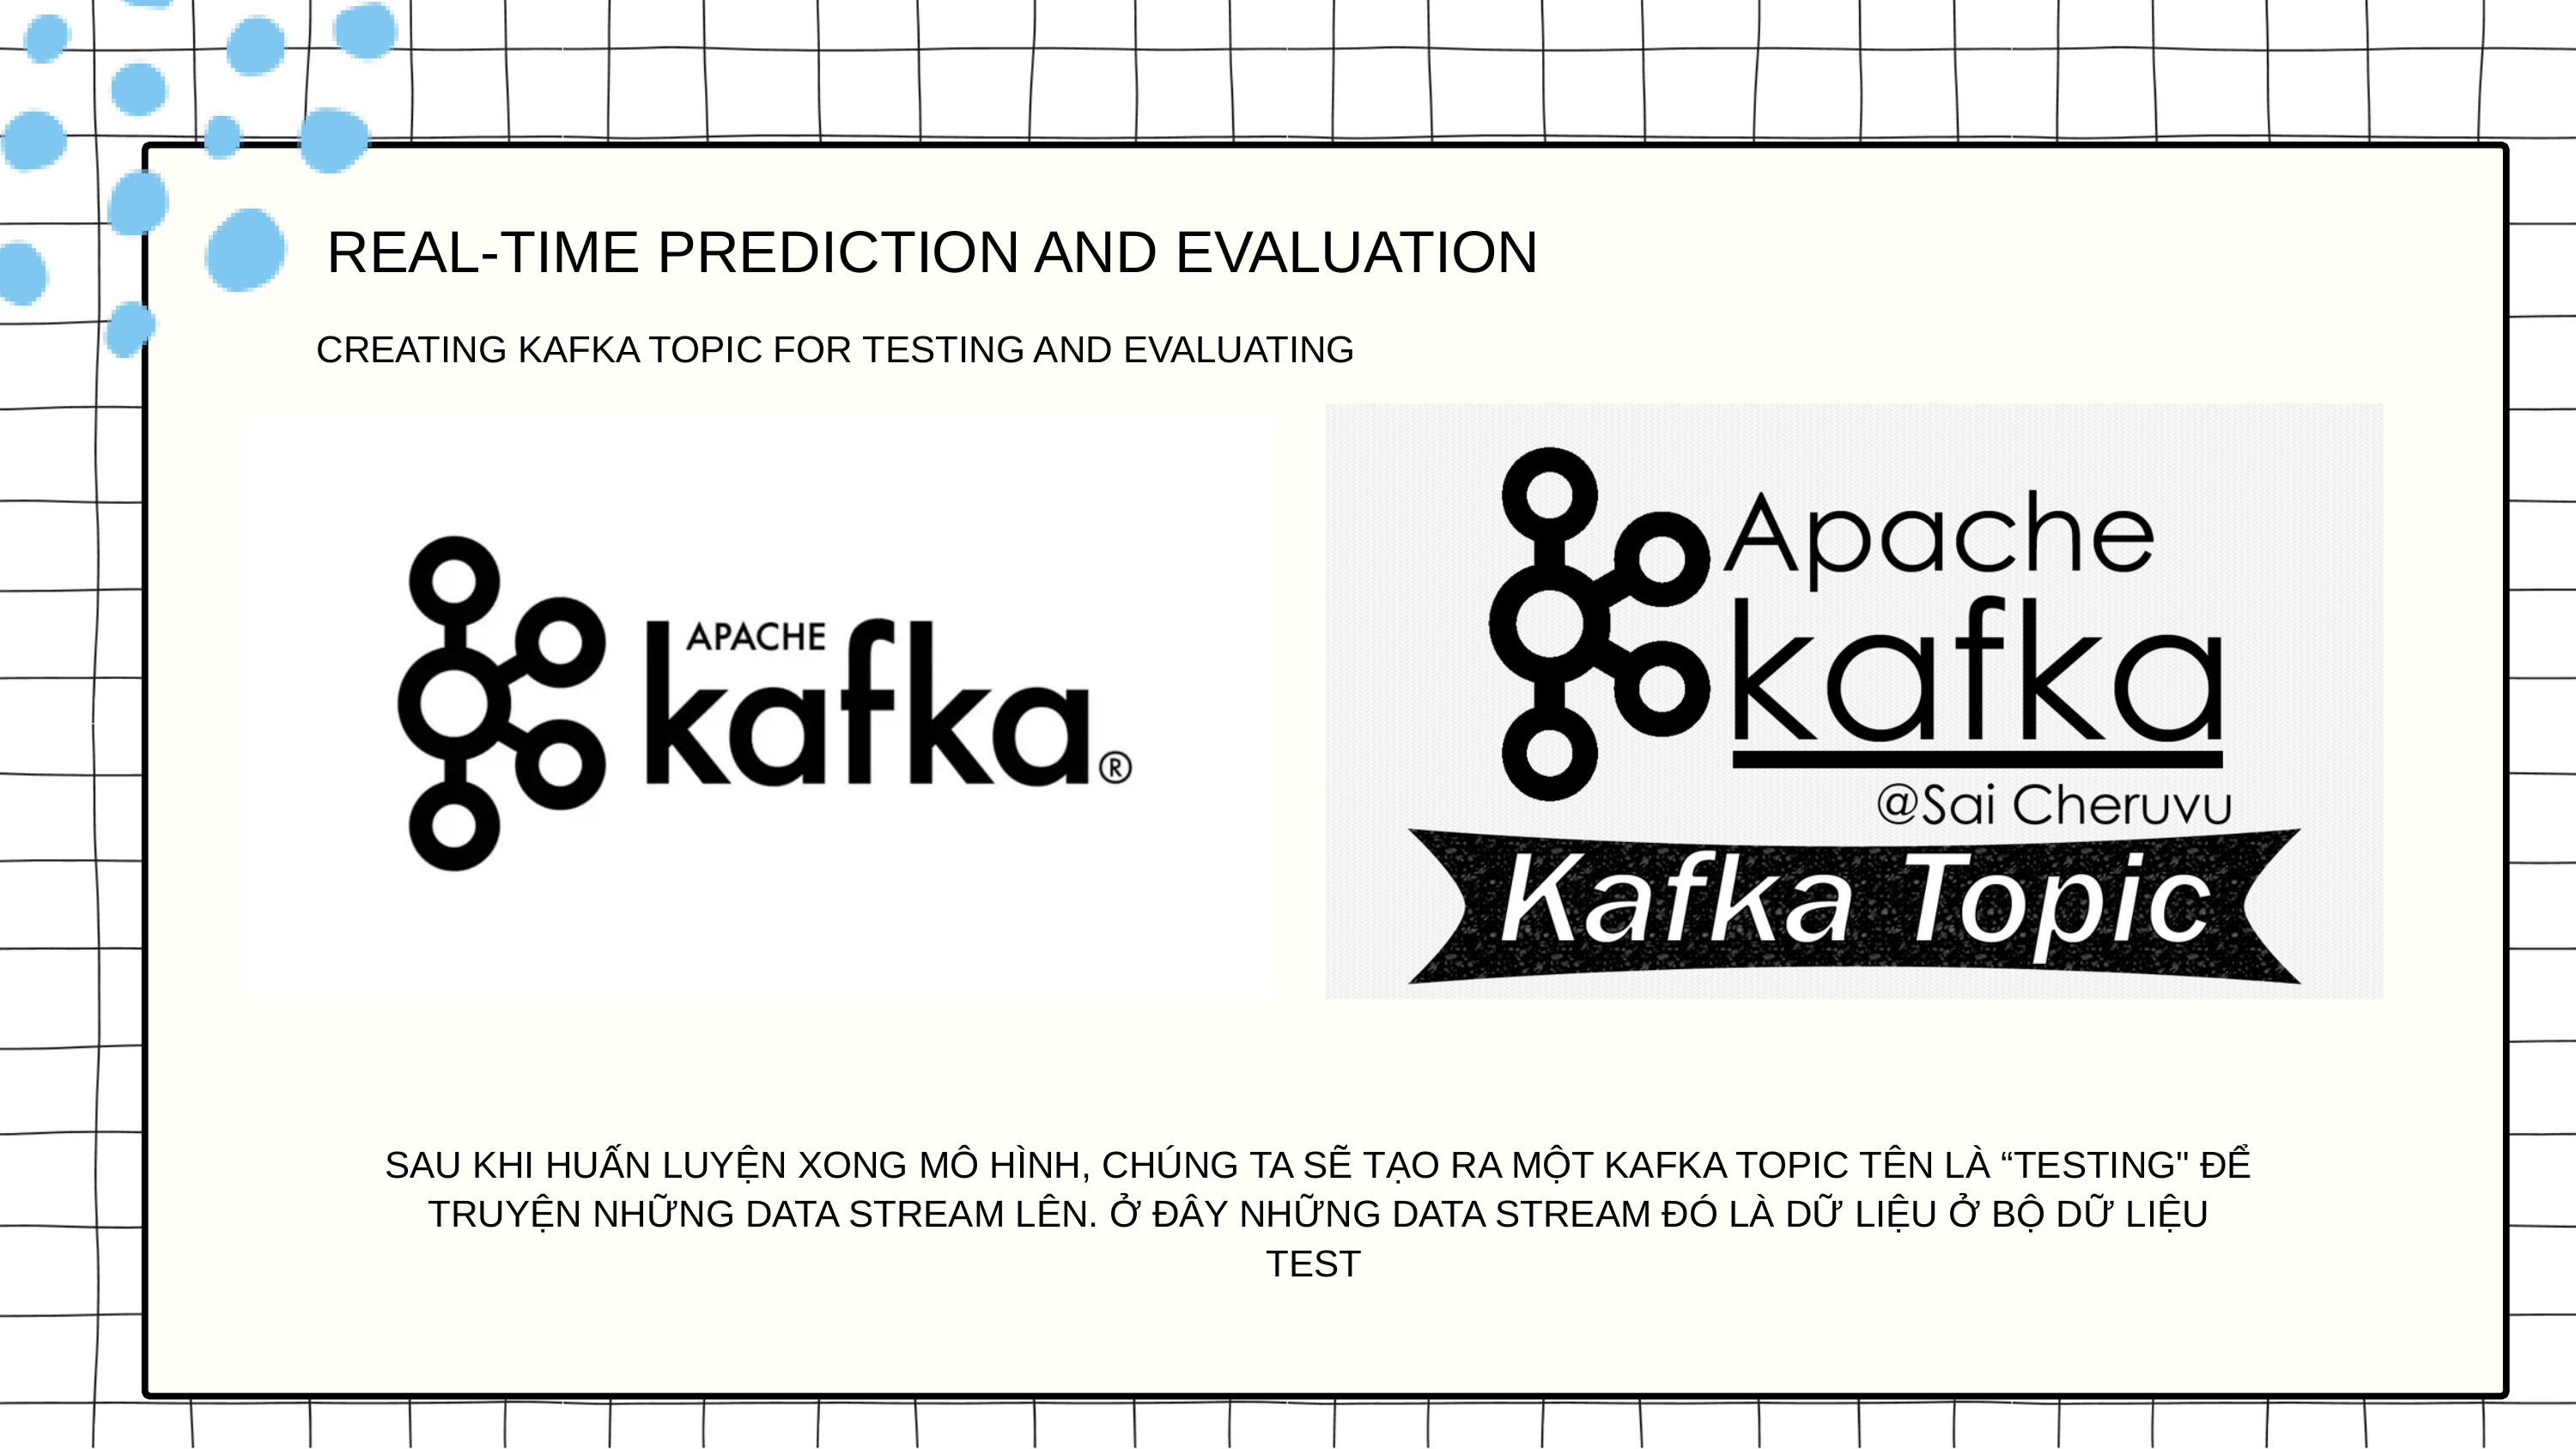

REAL-TIME PREDICTION AND EVALUATION

CREATING KAFKA TOPIC FOR TESTING AND EVALUATING

SAU KHI HUẤN LUYỆN XONG MÔ HÌNH, CHÚNG TA SẼ TẠO RA MỘT KAFKA TOPIC TÊN LÀ “TESTING" ĐỂ
TRUYỆN NHỮNG DATA STREAM LÊN. Ở ĐÂY NHỮNG DATA STREAM ĐÓ LÀ DỮ LIỆU Ở BỘ DỮ LIỆU
TEST